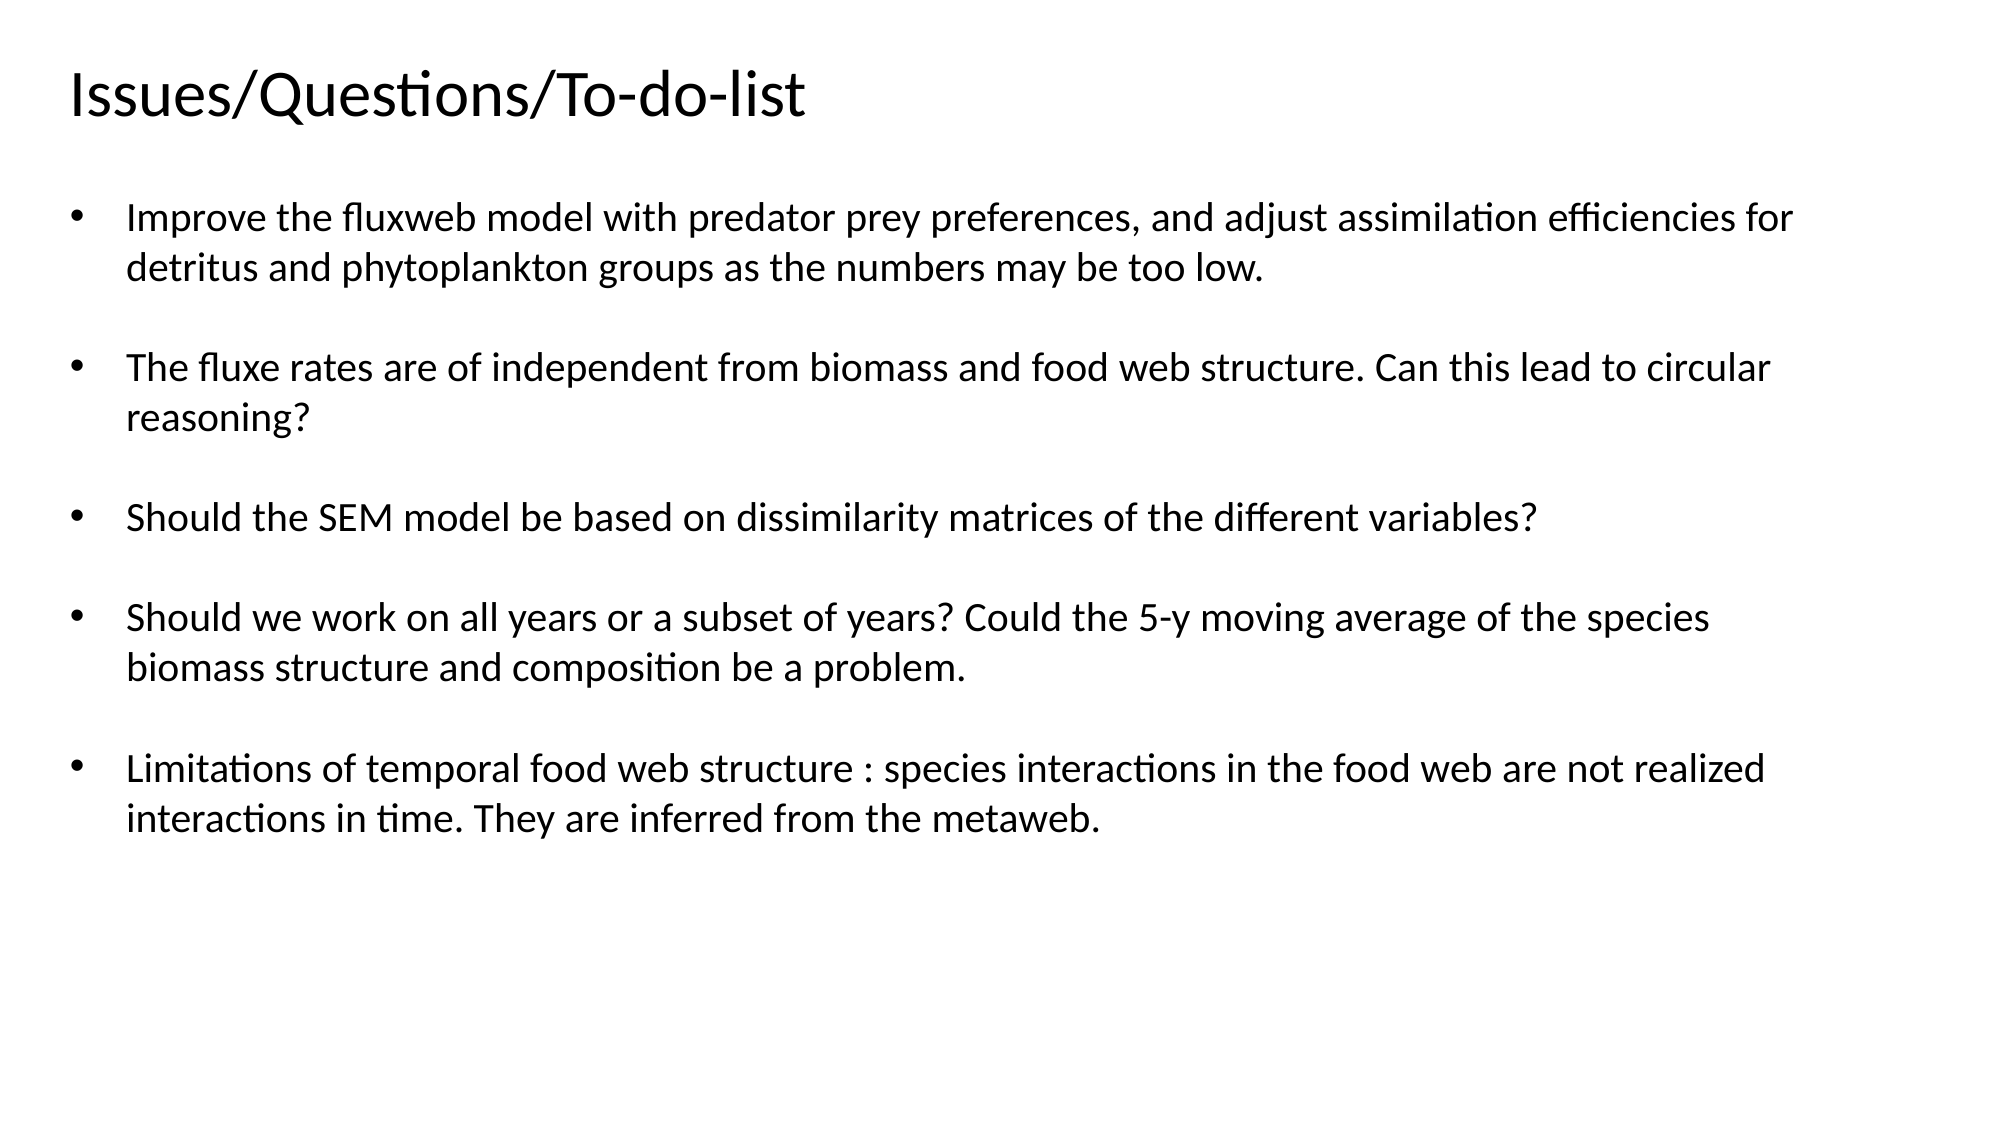

Issues/Questions/To-do-list

Improve the fluxweb model with predator prey preferences, and adjust assimilation efficiencies for detritus and phytoplankton groups as the numbers may be too low.

The fluxe rates are of independent from biomass and food web structure. Can this lead to circular reasoning?

Should the SEM model be based on dissimilarity matrices of the different variables?

Should we work on all years or a subset of years? Could the 5-y moving average of the species biomass structure and composition be a problem.

Limitations of temporal food web structure : species interactions in the food web are not realized interactions in time. They are inferred from the metaweb.